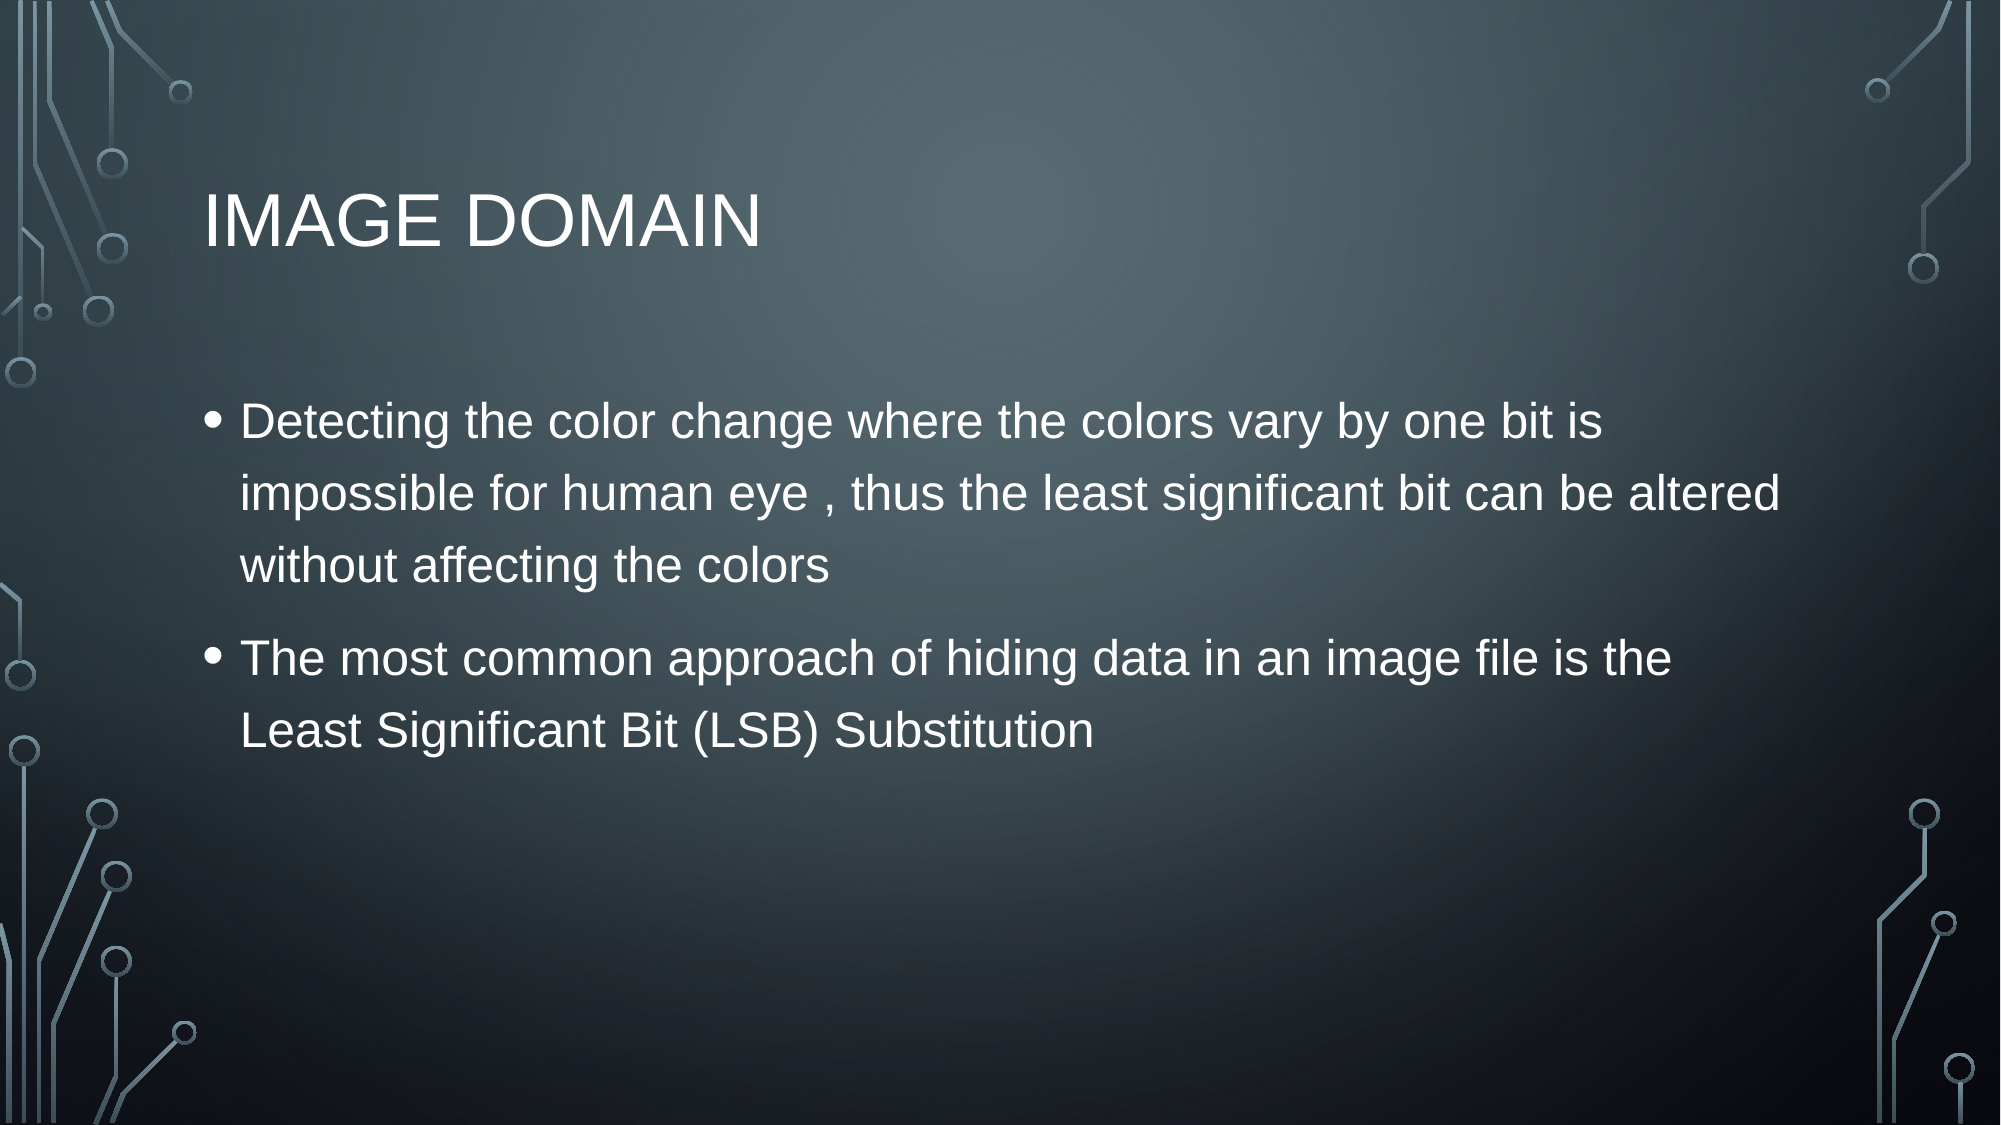

# Image Domain
Detecting the color change where the colors vary by one bit is impossible for human eye , thus the least significant bit can be altered without affecting the colors
The most common approach of hiding data in an image file is the Least Significant Bit (LSB) Substitution